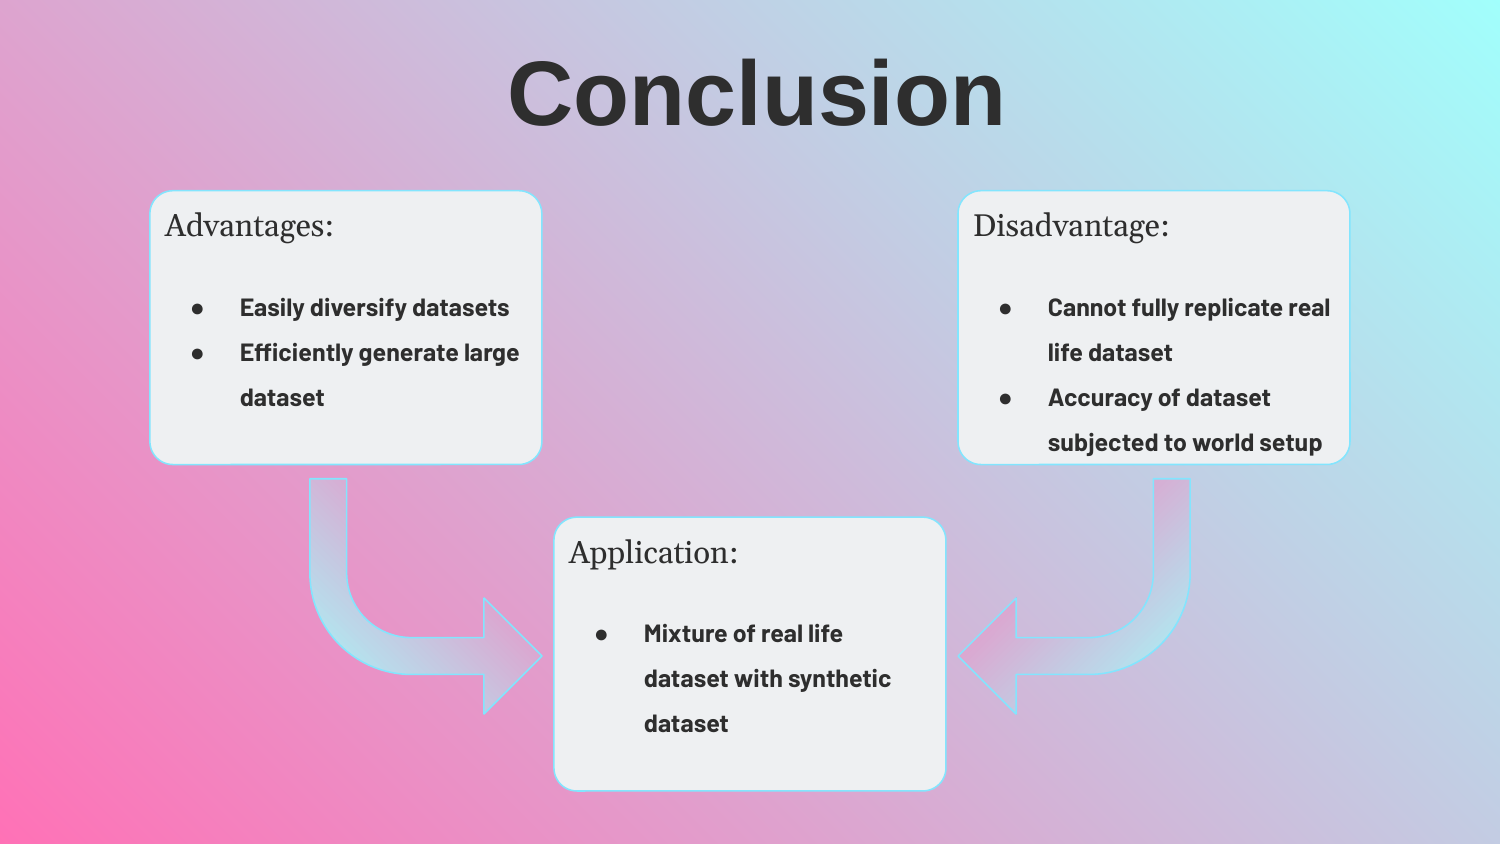

# Conclusion

Disadvantage:
Cannot fully replicate real life dataset
Accuracy of dataset subjected to world setup
Advantages:
Easily diversify datasets
Efficiently generate large dataset

Application:
Mixture of real life dataset with synthetic dataset